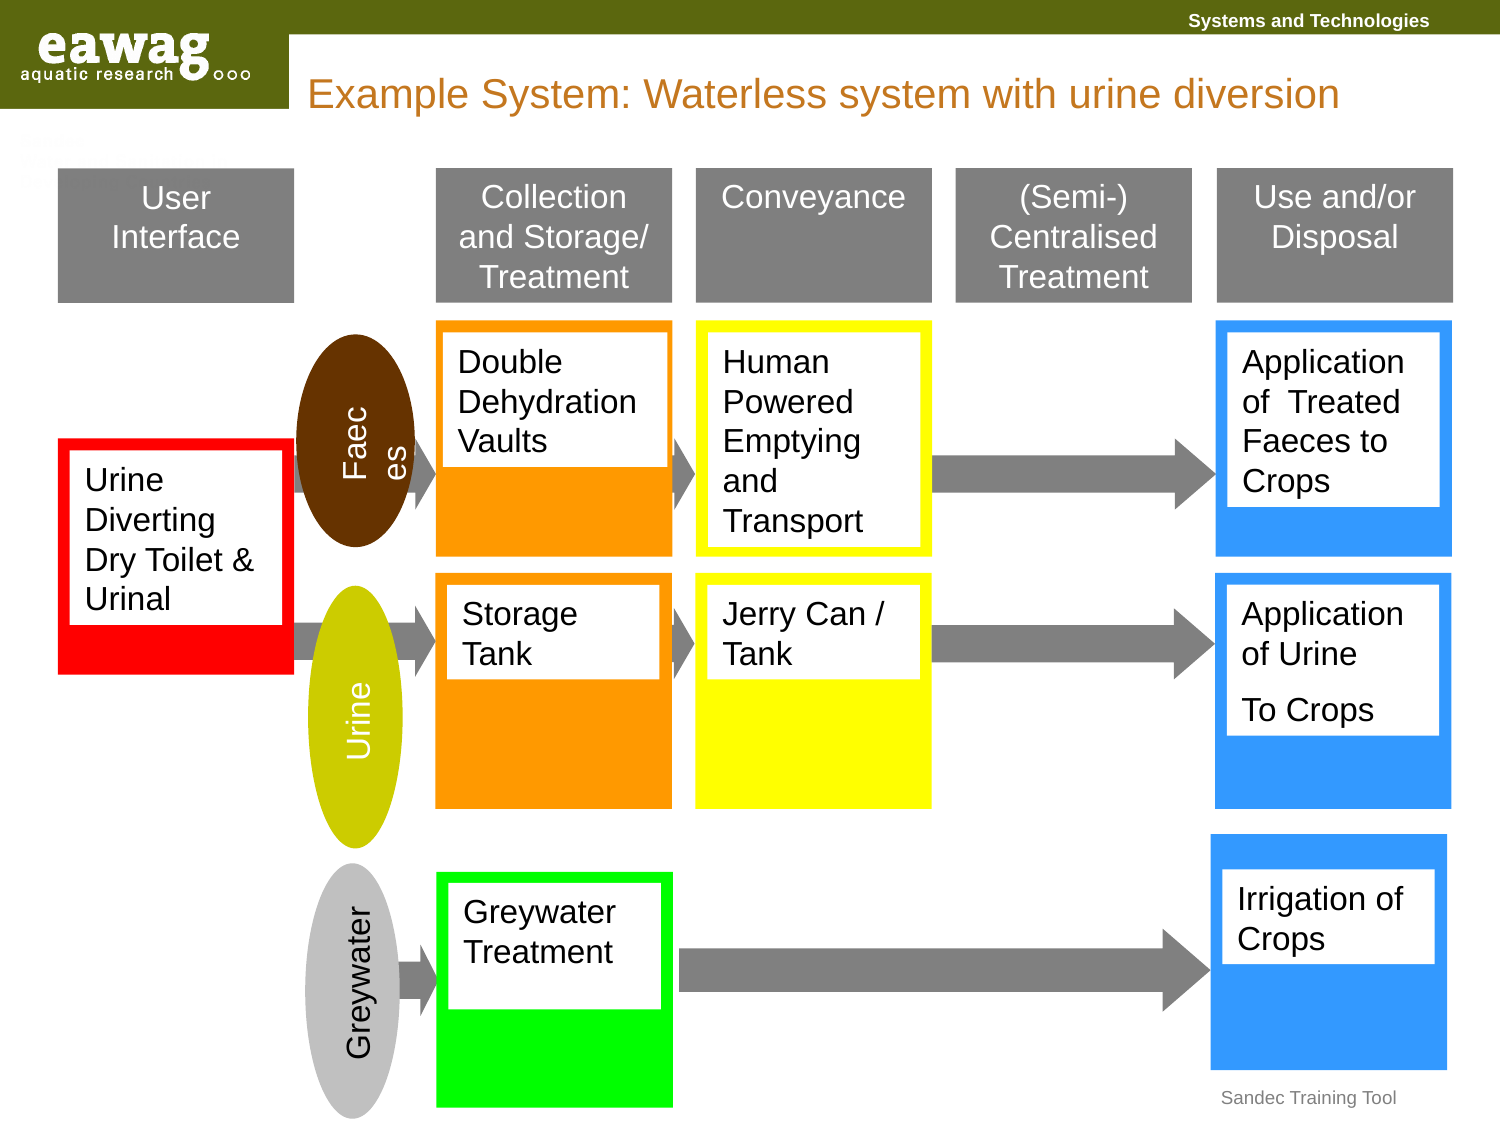

Systems and Technologies
# Example System: Waterless system with urine diversion
Collection and Storage/
Treatment
Conveyance

(Semi-) Centralised Treatment
Use and/or Disposal
User Interface

Faeces

Double Dehydration Vaults
Human Powered Emptying and Transport
Application of  Treated Faeces to Crops

Urine Diverting Dry Toilet & Urinal

Application of Urine
To Crops
Storage Tank
Jerry Can / Tank

Urine

Irrigation of Crops

Greywater Treatment

Greywater

Sandec Training Tool